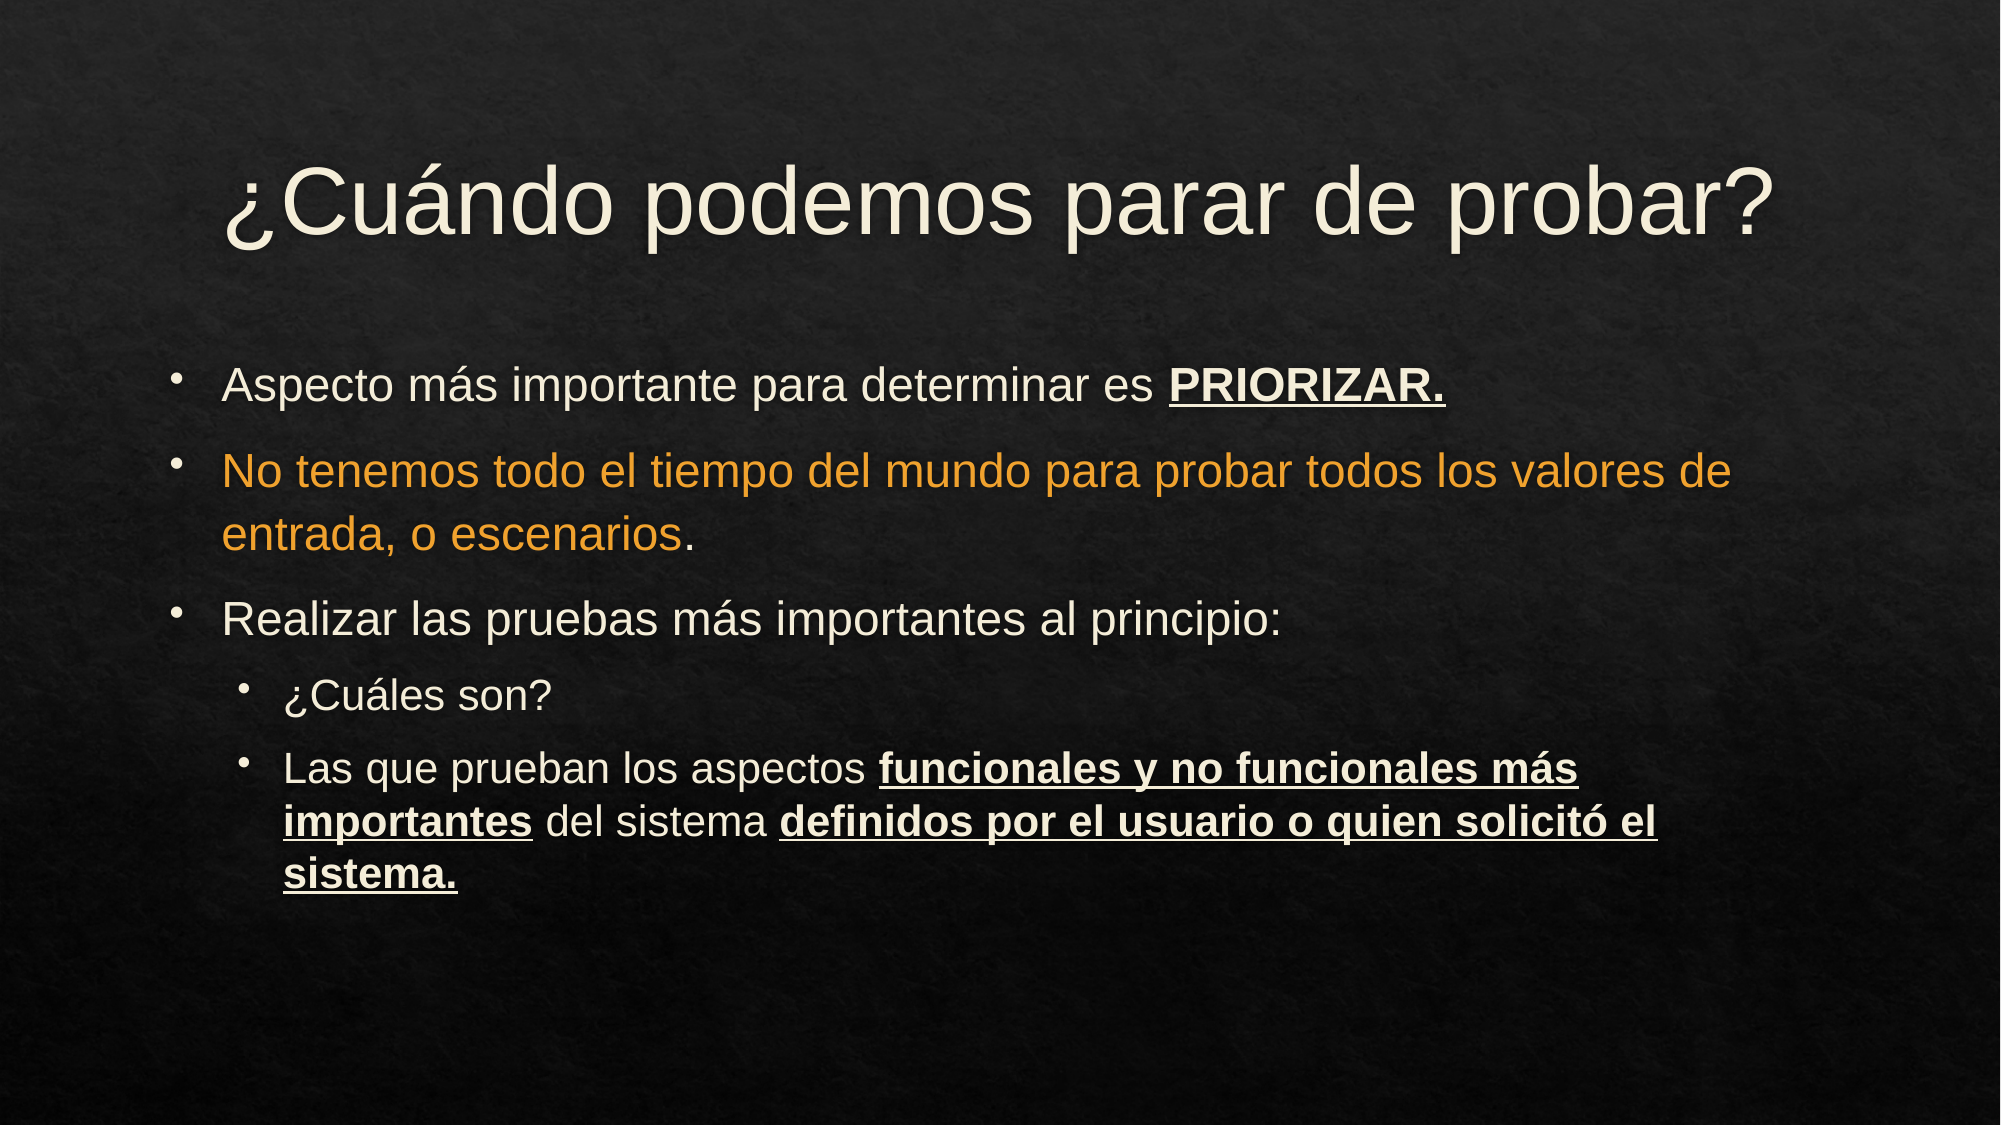

# ¿Cuándo podemos parar de probar?
Aspecto más importante para determinar es PRIORIZAR.
No tenemos todo el tiempo del mundo para probar todos los valores de entrada, o escenarios.
Realizar las pruebas más importantes al principio:
¿Cuáles son?
Las que prueban los aspectos funcionales y no funcionales más importantes del sistema definidos por el usuario o quien solicitó el sistema.